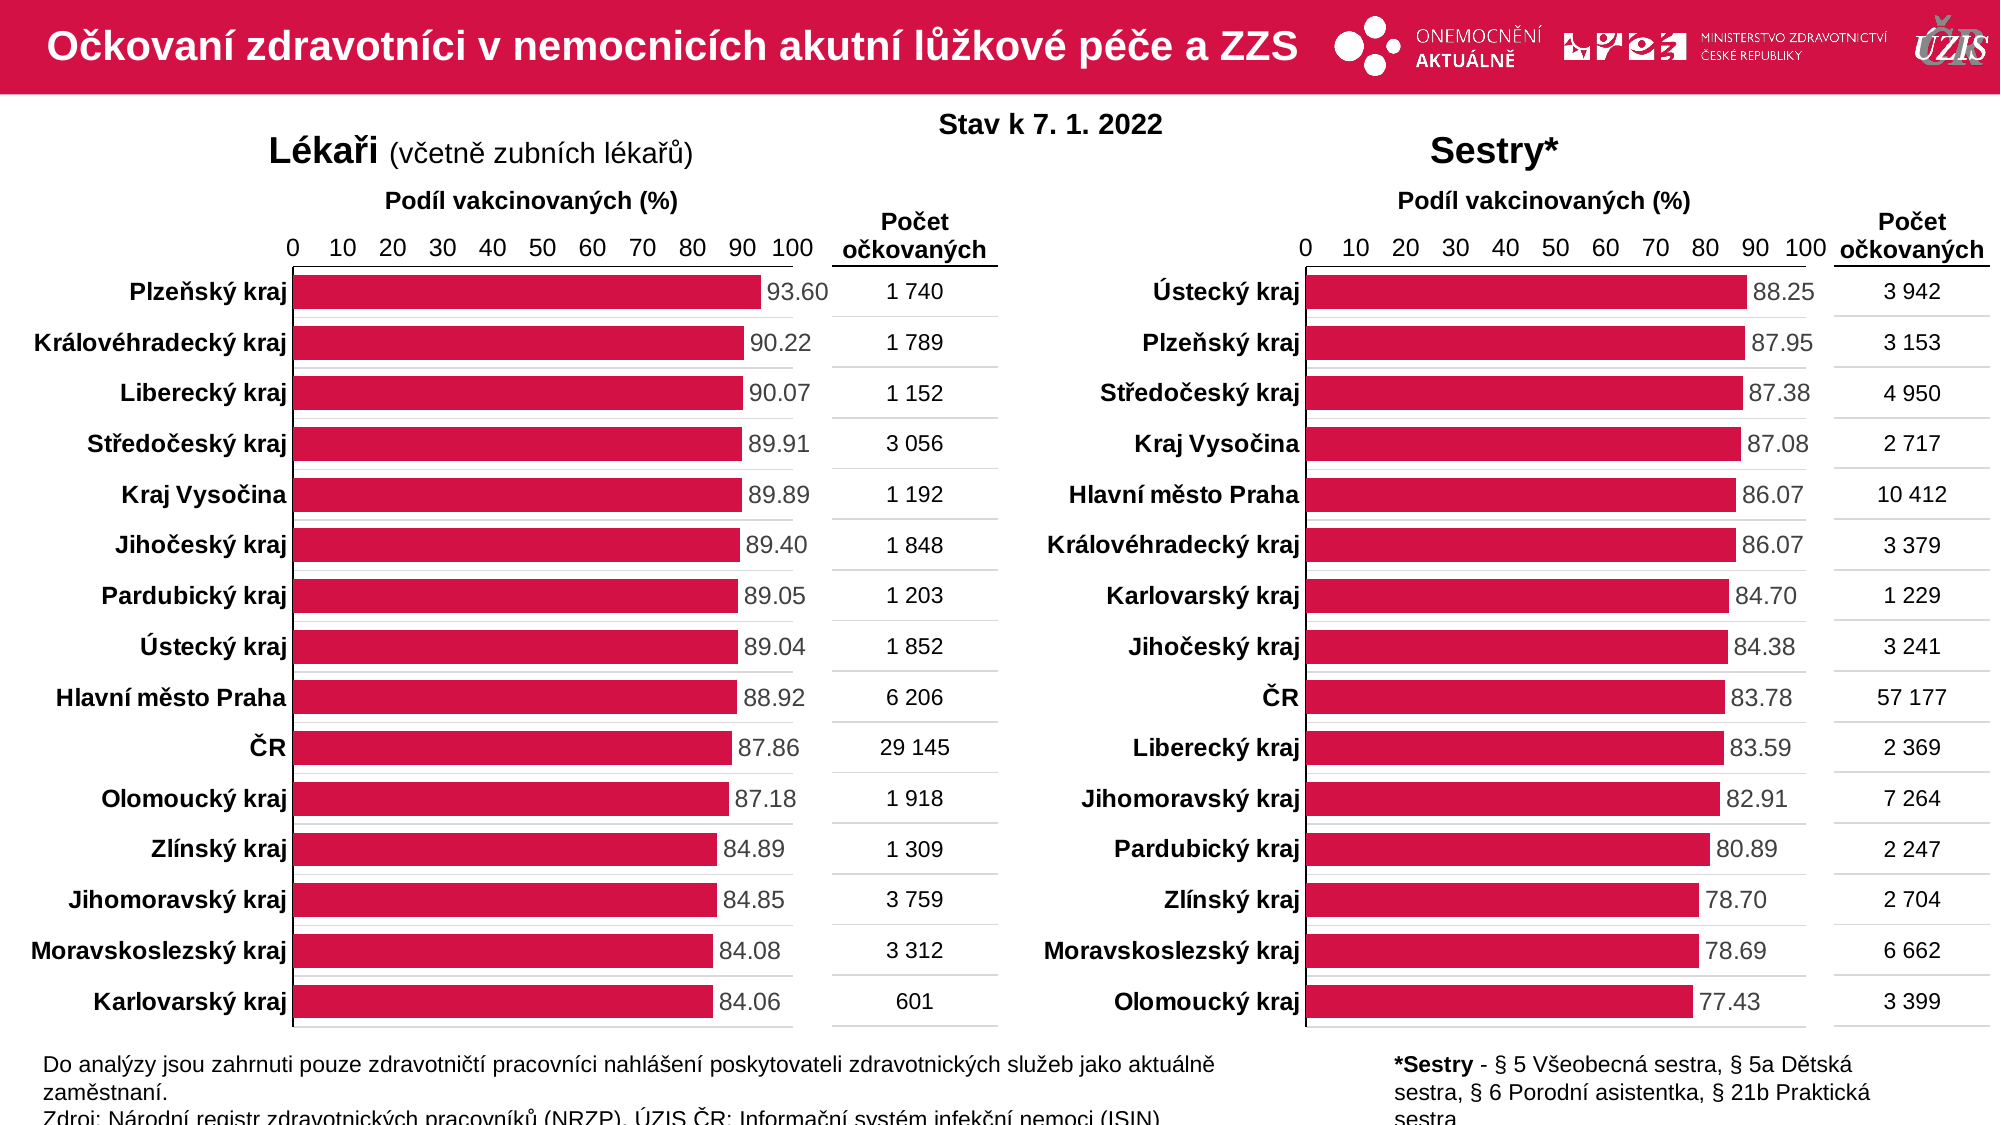

# Očkovaní zdravotníci v nemocnicích akutní lůžkové péče a ZZS
Stav k 7. 1. 2022
Lékaři (včetně zubních lékařů)
Sestry*
Podíl vakcinovaných (%)
Podíl vakcinovaných (%)
| Počet očkovaných |
| --- |
| 3 942 |
| 3 153 |
| 4 950 |
| 2 717 |
| 10 412 |
| 3 379 |
| 1 229 |
| 3 241 |
| 57 177 |
| 2 369 |
| 7 264 |
| 2 247 |
| 2 704 |
| 6 662 |
| 3 399 |
| Počet očkovaných |
| --- |
| 1 740 |
| 1 789 |
| 1 152 |
| 3 056 |
| 1 192 |
| 1 848 |
| 1 203 |
| 1 852 |
| 6 206 |
| 29 145 |
| 1 918 |
| 1 309 |
| 3 759 |
| 3 312 |
| 601 |

### Chart

| Category | % |
|---|---|
| Plzeňský kraj | 93.59871 |
| Královéhradecký kraj | 90.21684 |
| Liberecký kraj | 90.07037 |
| Středočeský kraj | 89.9088 |
| Kraj Vysočina | 89.89442 |
| Jihočeský kraj | 89.40493 |
| Pardubický kraj | 89.04515 |
| Ústecký kraj | 89.03846 |
| Hlavní město Praha | 88.92391 |
| ČR | 87.86024 |
| Olomoucký kraj | 87.18182 |
| Zlínský kraj | 84.88975 |
| Jihomoravský kraj | 84.85327 |
| Moravskoslezský kraj | 84.08225 |
| Karlovarský kraj | 84.05594 |

### Chart

| Category | % |
|---|---|
| Ústecký kraj | 88.24715 |
| Plzeňský kraj | 87.94979 |
| Středočeský kraj | 87.37864 |
| Kraj Vysočina | 87.08333 |
| Hlavní město Praha | 86.07093 |
| Královéhradecký kraj | 86.06724 |
| Karlovarský kraj | 84.70021 |
| Jihočeský kraj | 84.37907 |
| ČR | 83.78319 |
| Liberecký kraj | 83.5921 |
| Jihomoravský kraj | 82.91291 |
| Pardubický kraj | 80.88553 |
| Zlínský kraj | 78.69616 |
| Moravskoslezský kraj | 78.69124 |
| Olomoucký kraj | 77.42597 |
Do analýzy jsou zahrnuti pouze zdravotničtí pracovníci nahlášení poskytovateli zdravotnických služeb jako aktuálně zaměstnaní.
Zdroj: Národní registr zdravotnických pracovníků (NRZP), ÚZIS ČR; Informační systém infekční nemoci (ISIN)
*Sestry - § 5 Všeobecná sestra, § 5a Dětská sestra, § 6 Porodní asistentka, § 21b Praktická sestra